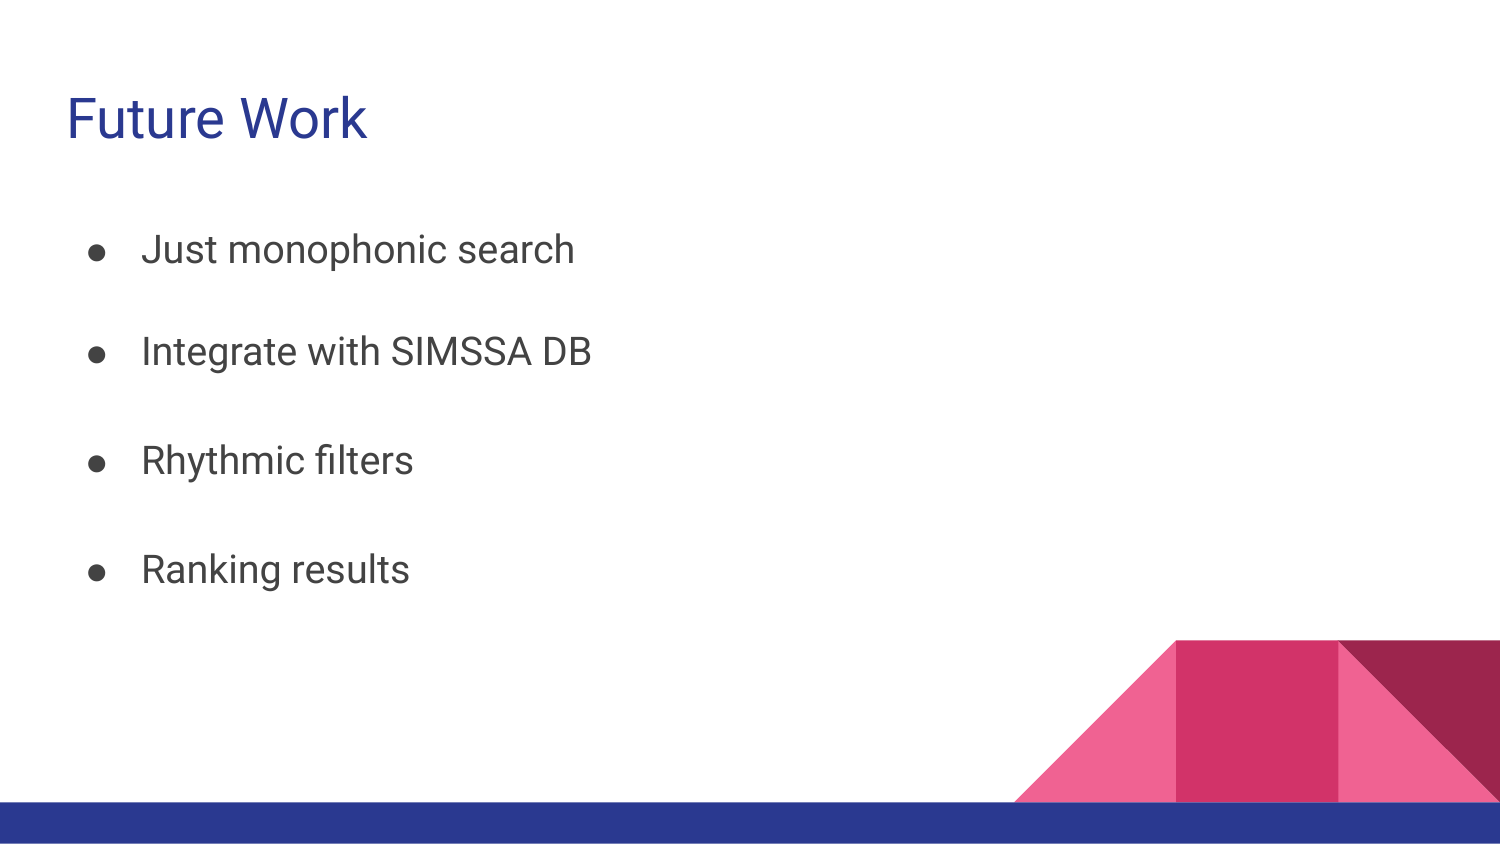

# Future Work
Just monophonic search
Integrate with SIMSSA DB
Rhythmic filters
Ranking results
14